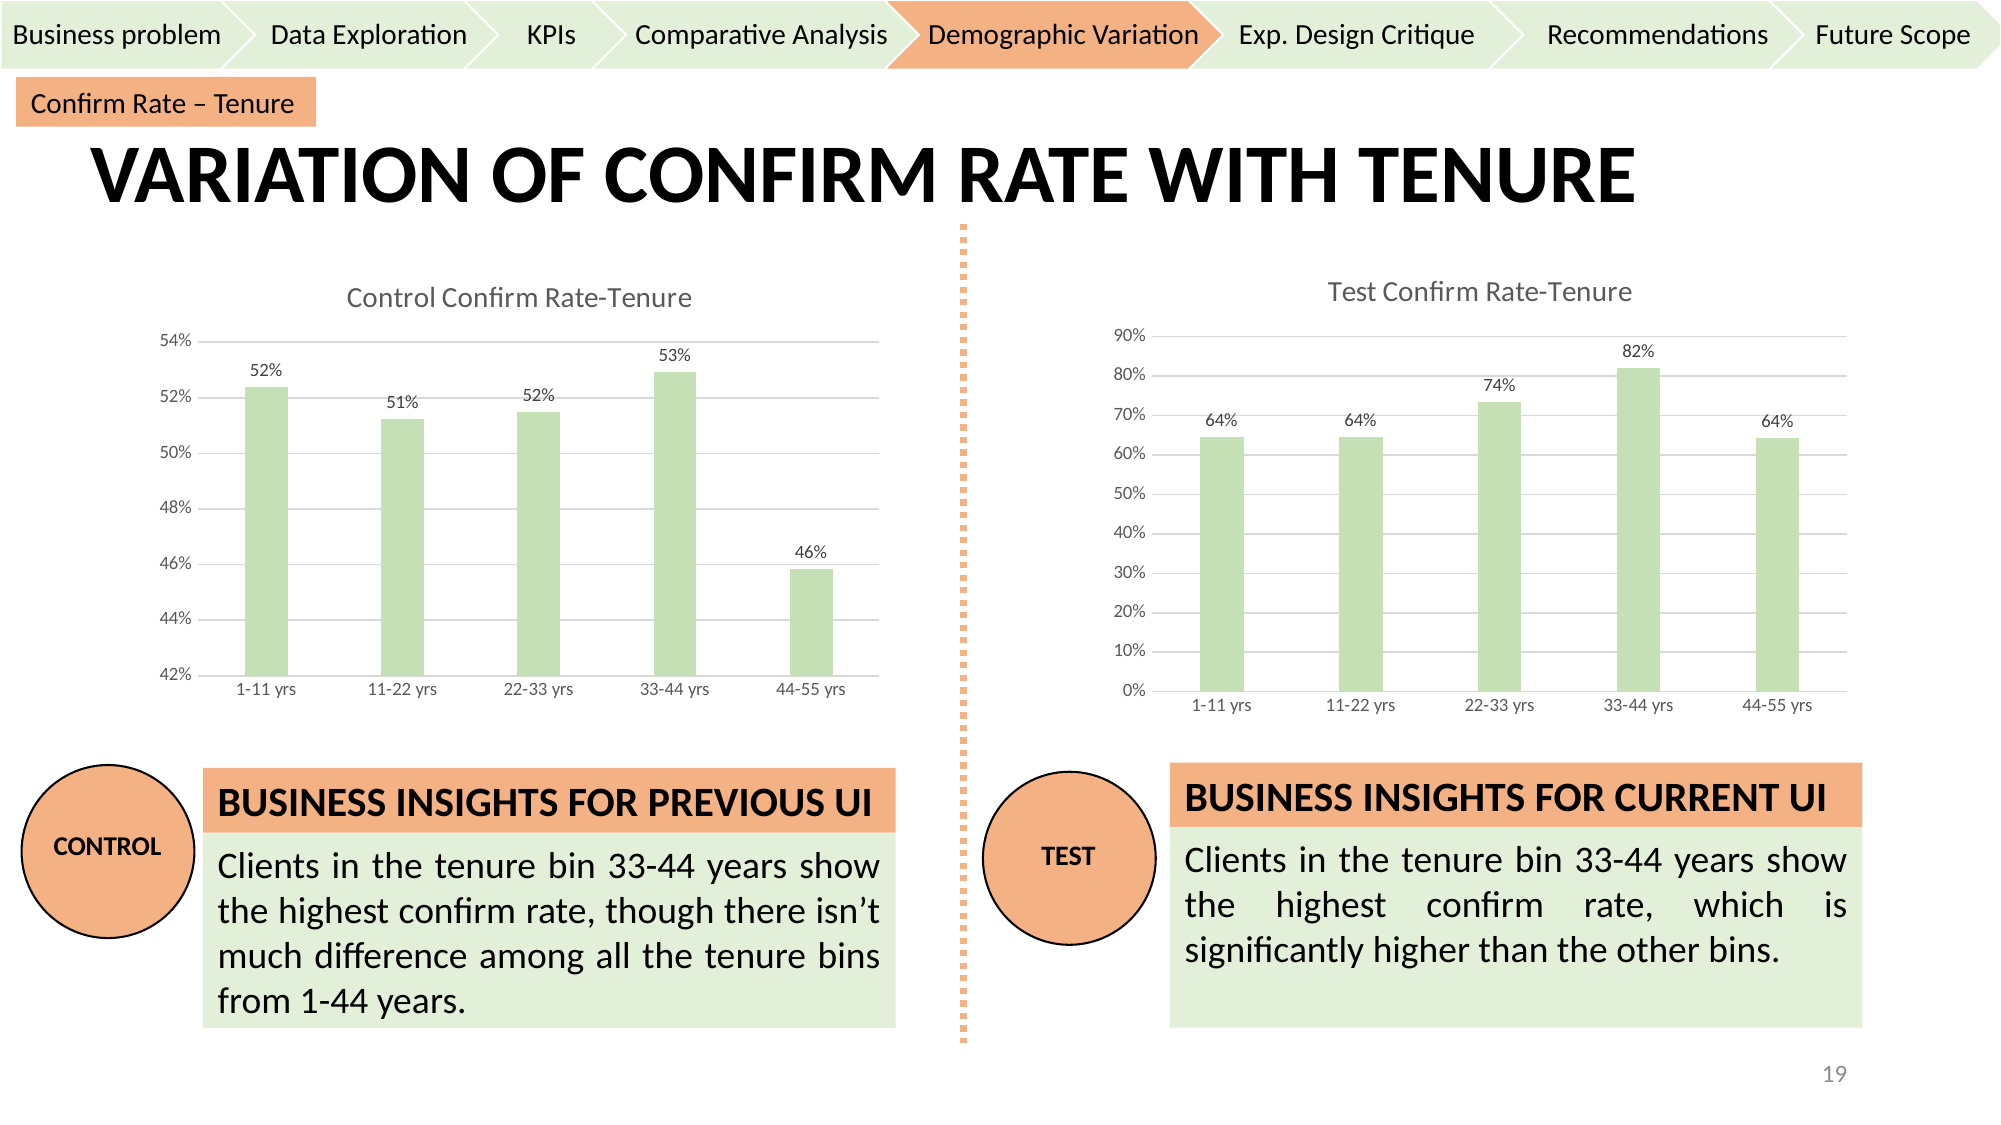

Business problem
 Data Exploration
   KPIs
Comparative Analysis
Demographic Variation
 Exp. Design Critique
Recommendations
Future Scope
Confirm Rate – Tenure
# VARIATION OF CONFIRM RATE WITH TENURE

### Chart: Test Confirm Rate-Tenure

| Category | Test confirm rate |
|---|---|
| 1-11 yrs | 0.6448453288698779 |
| 11-22 yrs | 0.6444942142590518 |
| 22-33 yrs | 0.7355576150756874 |
| 33-44 yrs | 0.819672131147541 |
| 44-55 yrs | 0.6428571428571429 |

### Chart: Control Confirm Rate-Tenure

| Category | Control confirm rate |
|---|---|
| 1-11 yrs | 0.5240136054421769 |
| 11-22 yrs | 0.5124243389614527 |
| 22-33 yrs | 0.5150122549019608 |
| 33-44 yrs | 0.5292096219931272 |
| 44-55 yrs | 0.4583333333333333 |
BUSINESS INSIGHTS FOR CURRENT UI

BUSINESS INSIGHTS FOR PREVIOUS UI

 CONTROL
Clients in the tenure bin 33-44 years show the highest confirm rate, which is significantly higher than the other bins.
     TEST
Clients in the tenure bin 33-44 years show the highest confirm rate, though there isn’t much difference among all the tenure bins from 1-44 years.
19